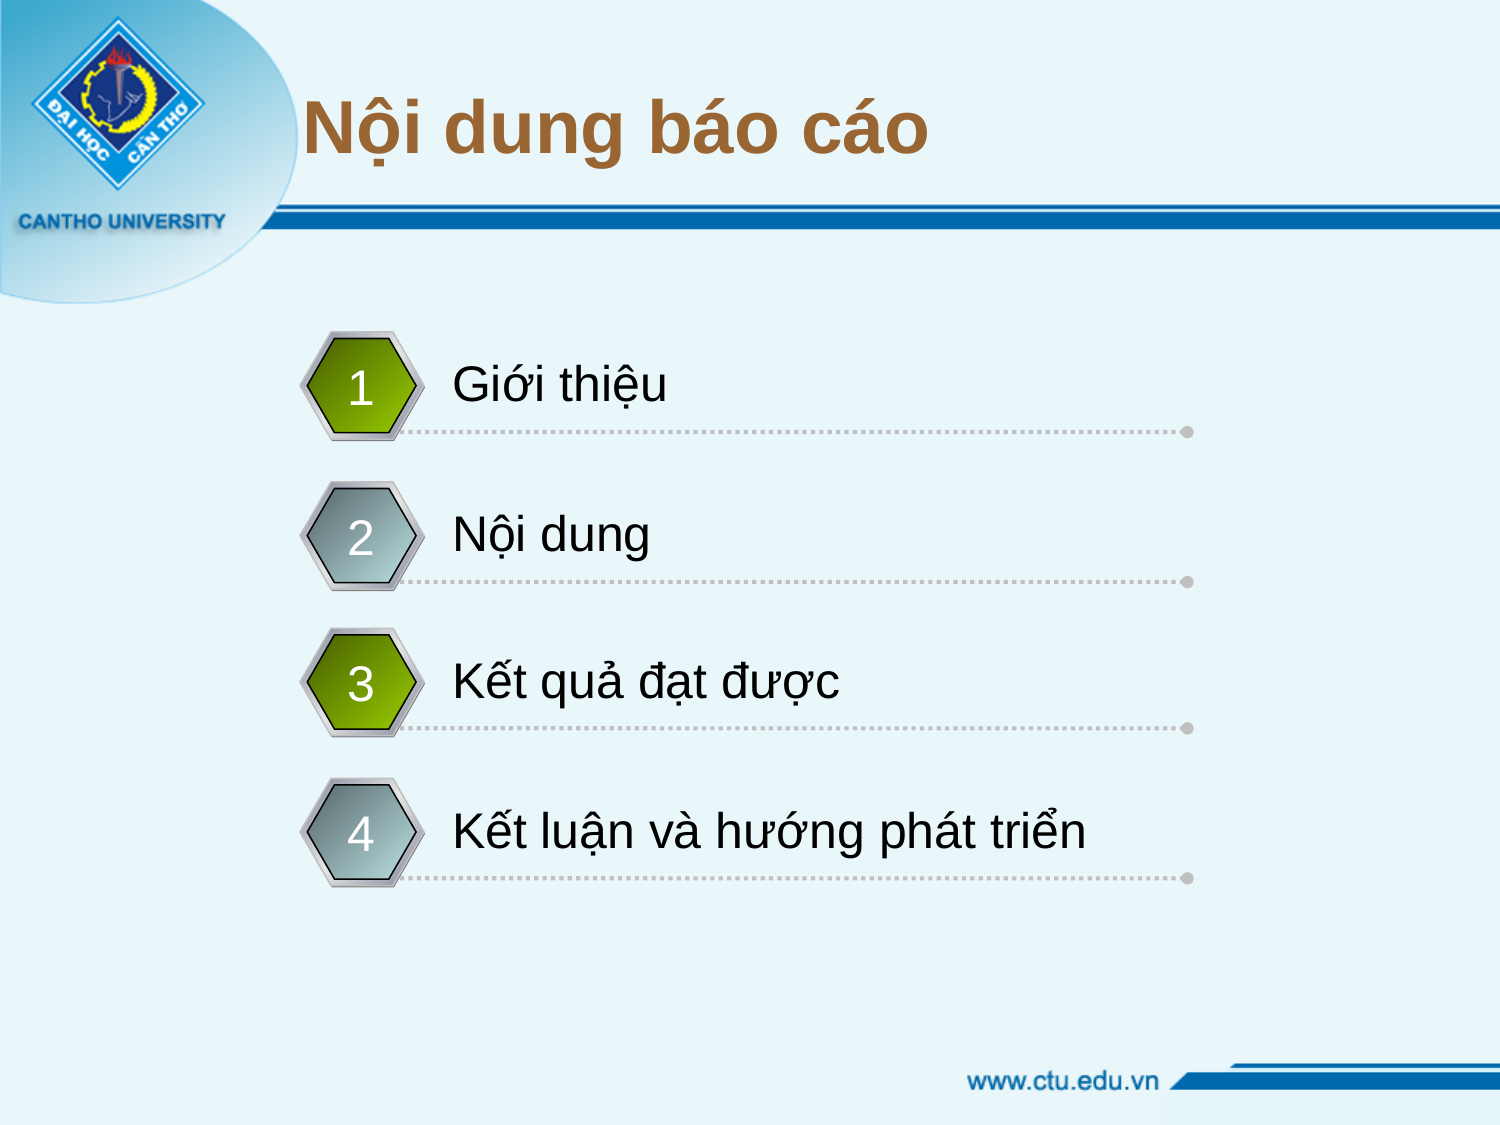

Nội dung báo cáo

Giới thiệu
1

Nội dung
2

Kết quả đạt được
3

Kết luận và hướng phát triển
4